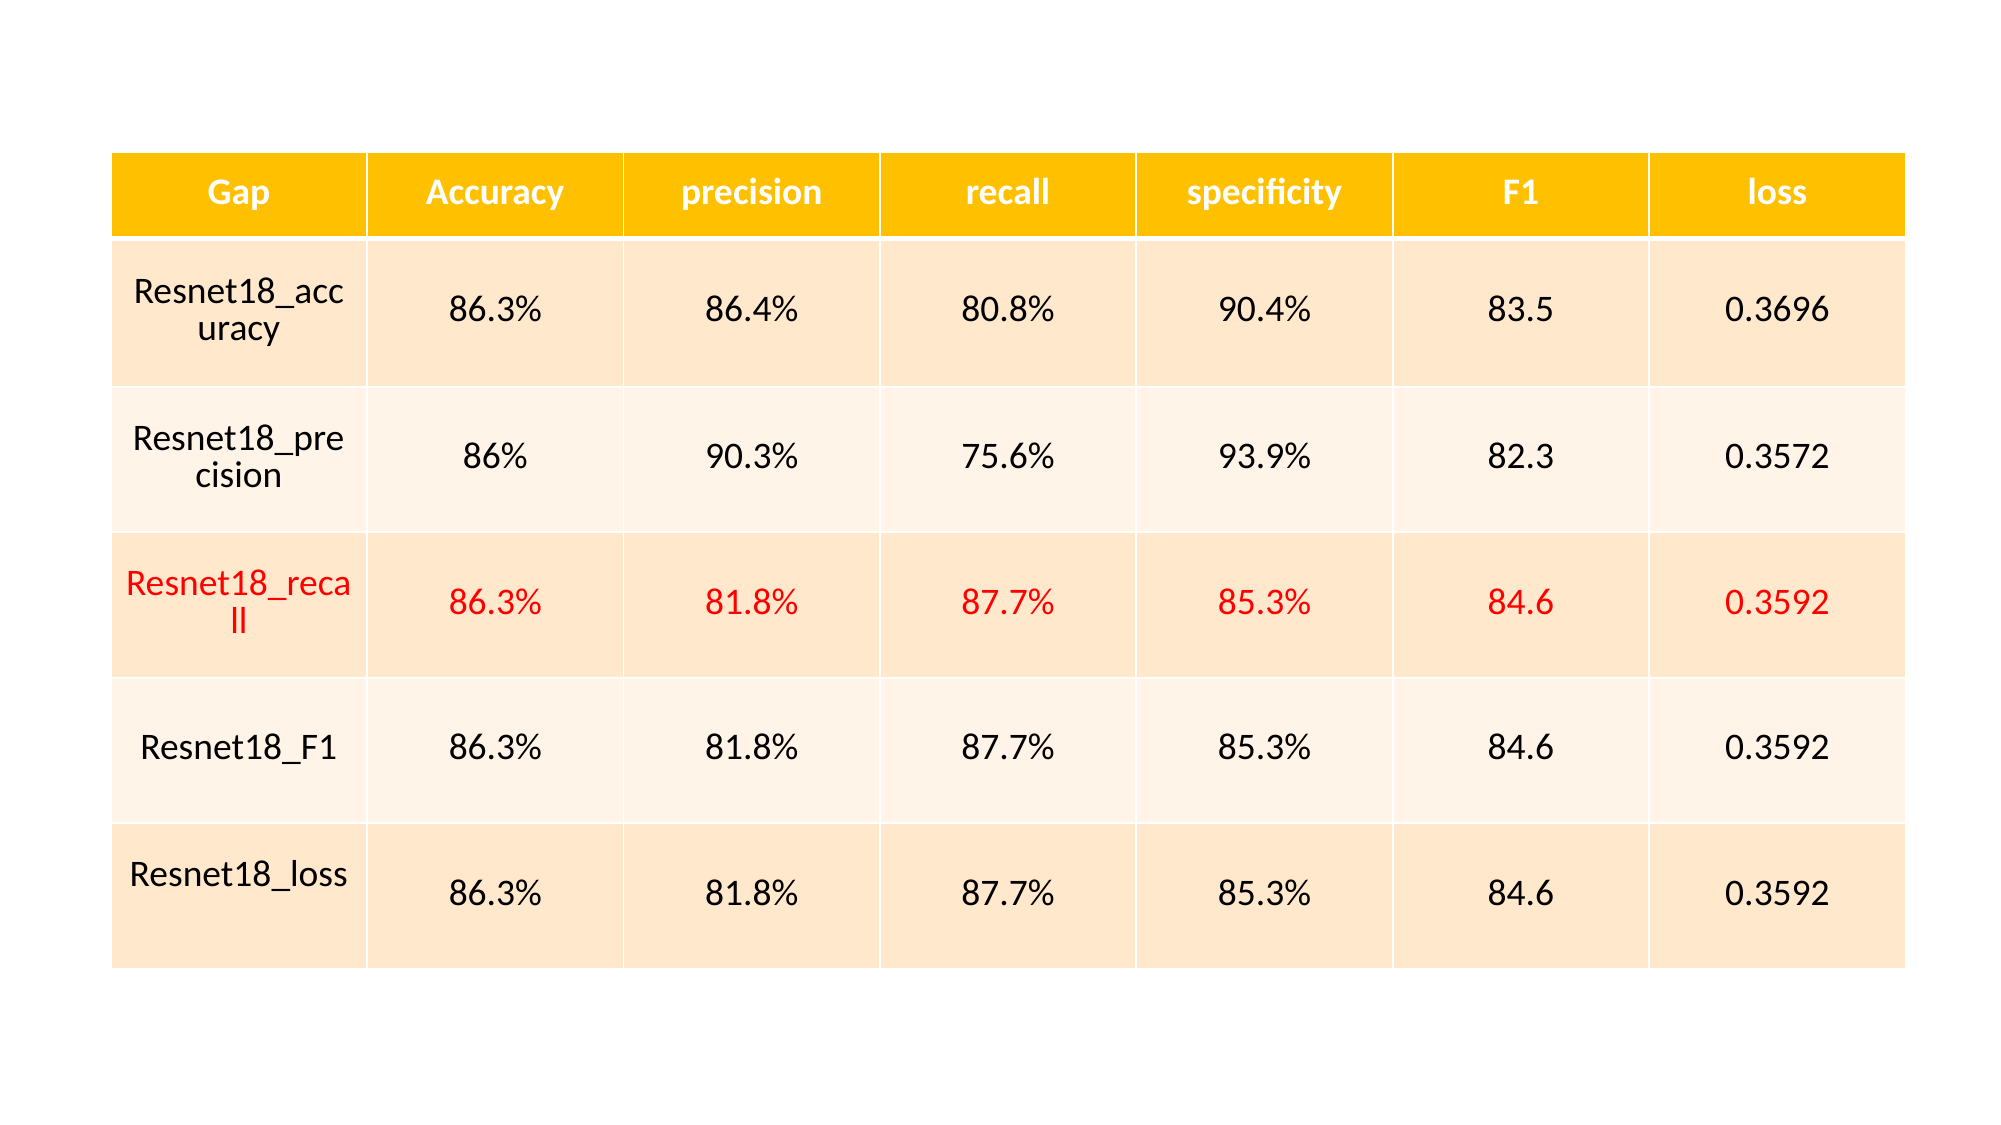

| Gap | Accuracy | precision | recall | specificity | F1 | loss |
| --- | --- | --- | --- | --- | --- | --- |
| Resnet18\_accuracy | 86.3% | 86.4% | 80.8% | 90.4% | 83.5 | 0.3696 |
| Resnet18\_precision | 86% | 90.3% | 75.6% | 93.9% | 82.3 | 0.3572 |
| Resnet18\_recall | 86.3% | 81.8% | 87.7% | 85.3% | 84.6 | 0.3592 |
| Resnet18\_F1 | 86.3% | 81.8% | 87.7% | 85.3% | 84.6 | 0.3592 |
| Resnet18\_loss | 86.3% | 81.8% | 87.7% | 85.3% | 84.6 | 0.3592 |